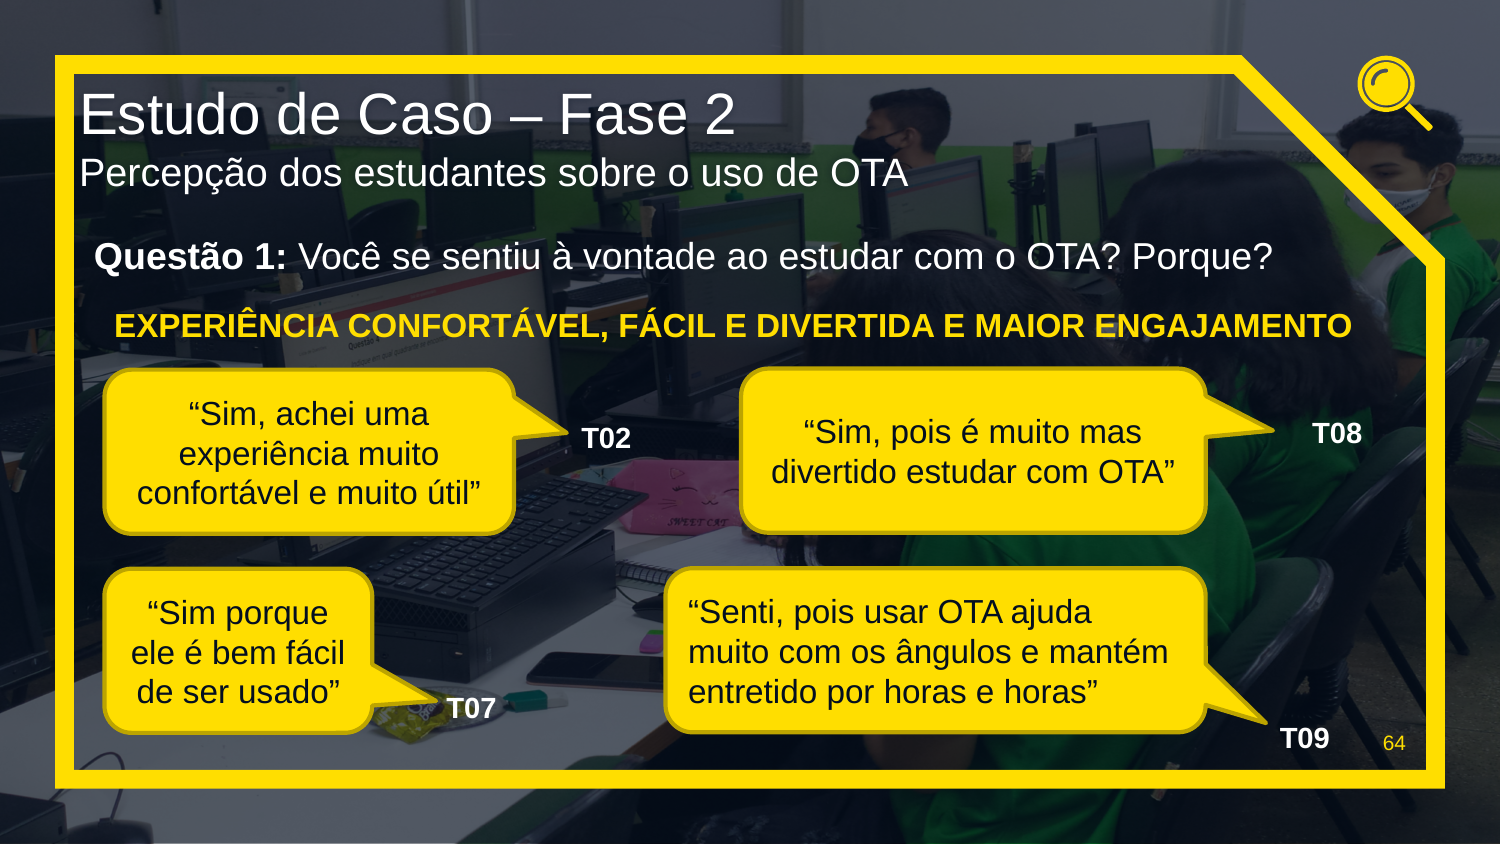

Estudo de Caso – Fase 2
Percepção dos estudantes sobre o uso de OTA
Questão 1: Você se sentiu à vontade ao estudar com o OTA? Porque?
EXPERIÊNCIA CONFORTÁVEL, FÁCIL E DIVERTIDA E MAIOR ENGAJAMENTO
“Sim, pois é muito mas divertido estudar com OTA”
“Sim, achei uma experiência muito confortável e muito útil”
T08
T02
“Senti, pois usar OTA ajuda muito com os ângulos e mantém entretido por horas e horas”
“Sim porque ele é bem fácil de ser usado”
T07
T09
64